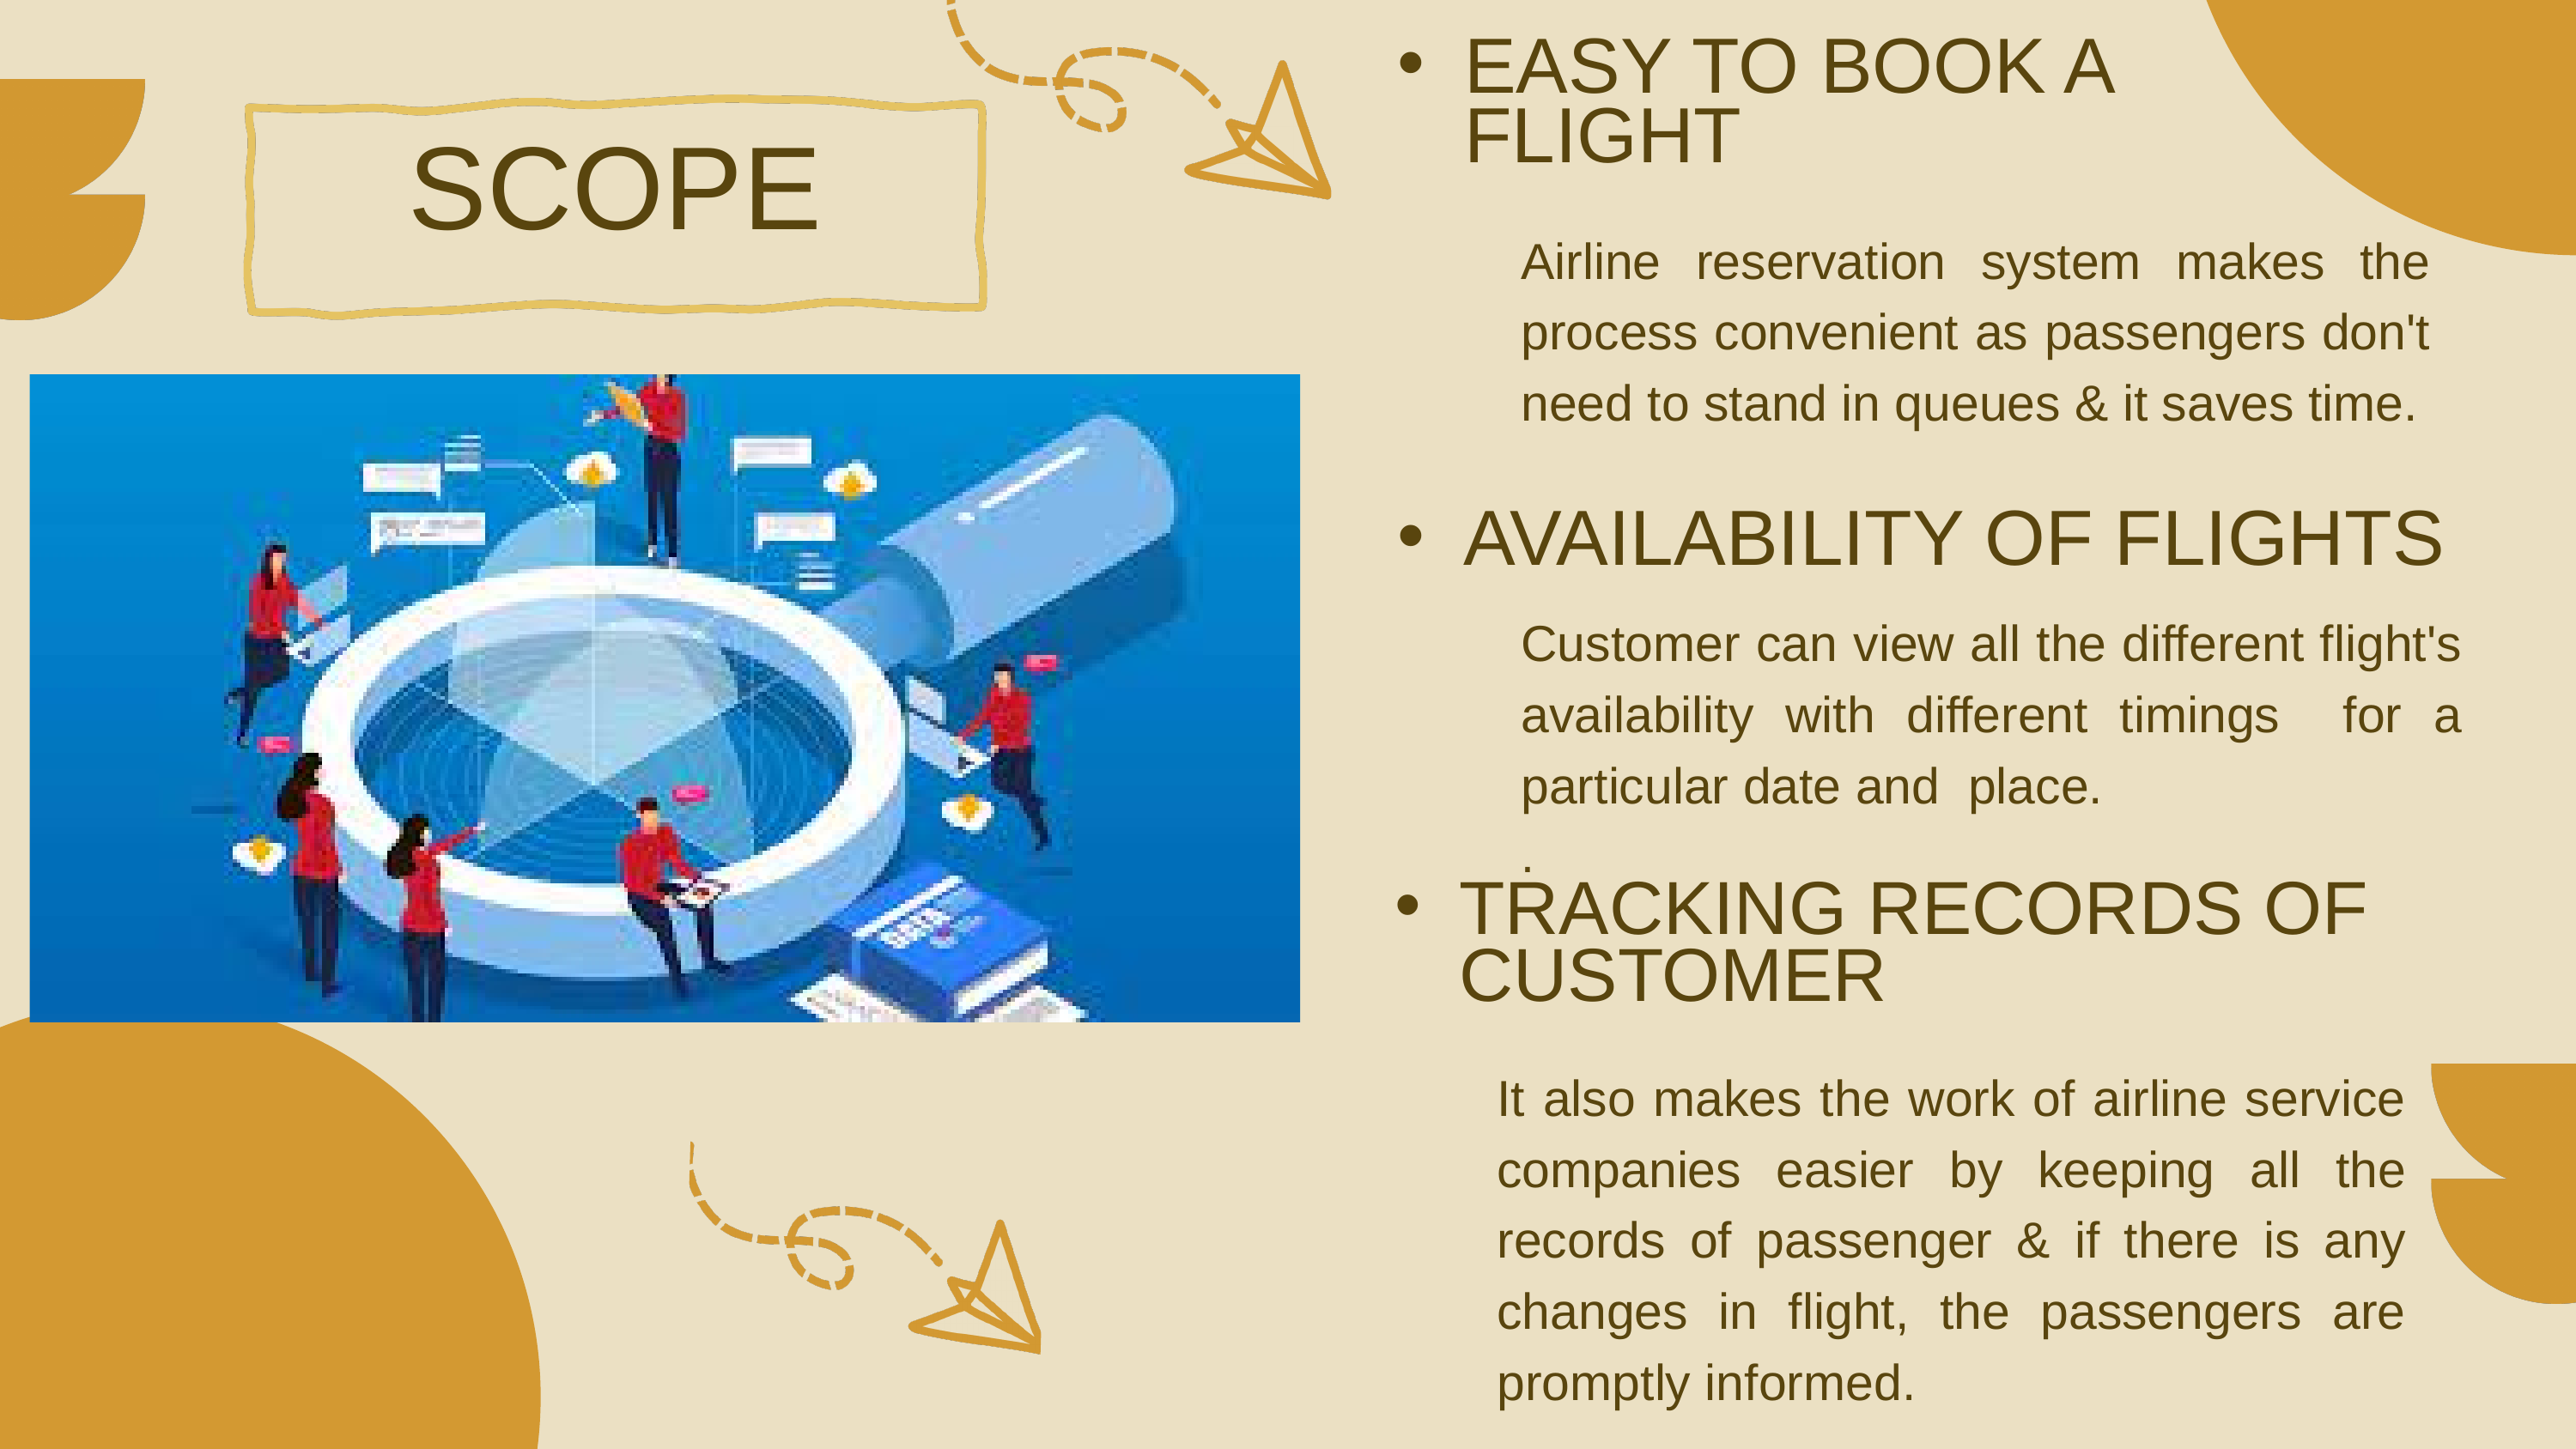

EASY TO BOOK A FLIGHT

SCOPE
Airline reservation system makes the process convenient as passengers don't need to stand in queues & it saves time.

AVAILABILITY OF FLIGHTS

Customer can view all the different flight's availability with different timings  for a particular date and  place.
.

TRACKING RECORDS OF CUSTOMER

It also makes the work of airline service companies easier by keeping all the records of passenger & if there is any changes in flight, the passengers are promptly informed.